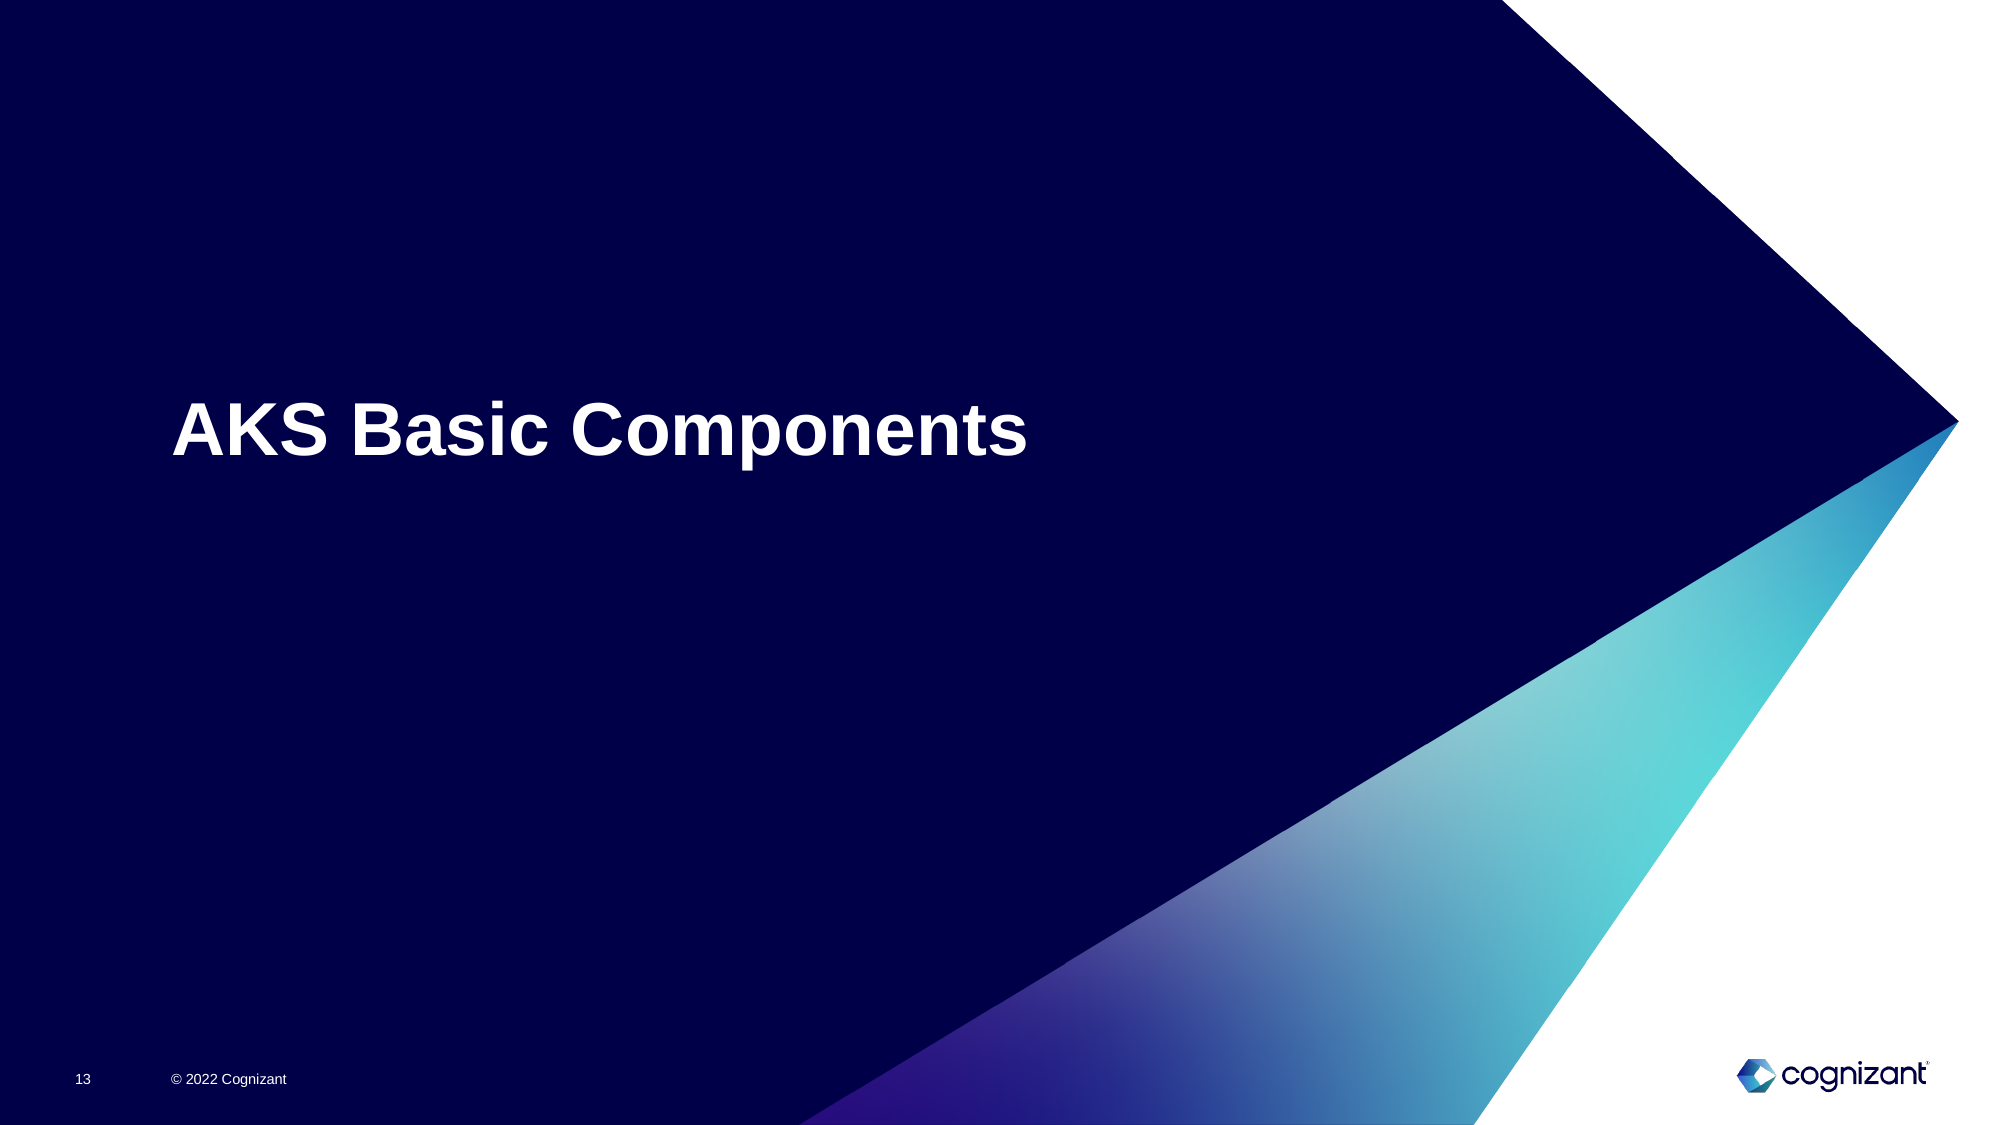

# AKS Basic Components
© 2022 Cognizant
13